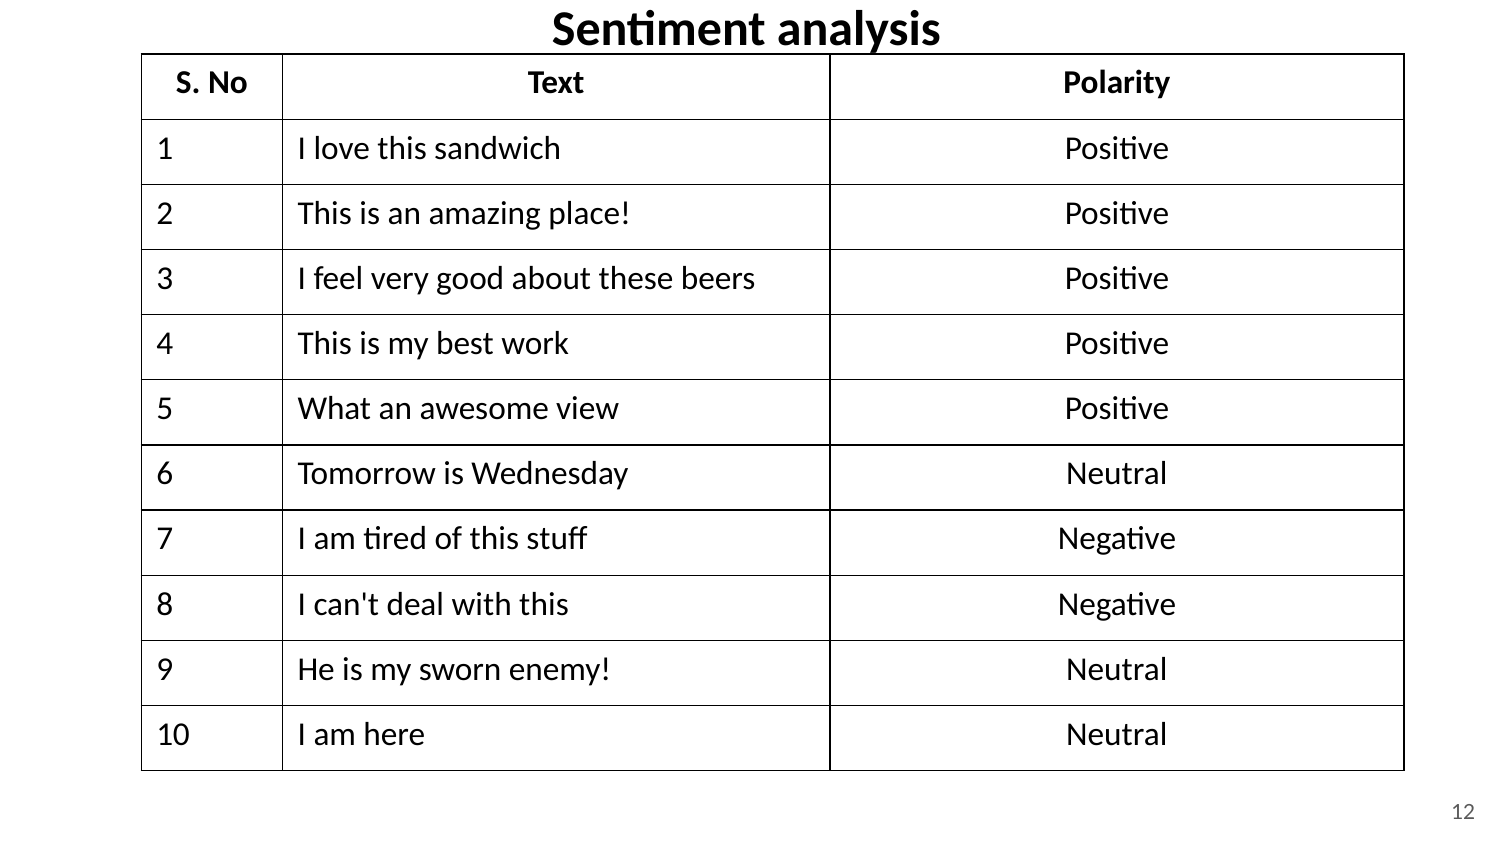

Sentiment analysis
| S. No | Text | Polarity |
| --- | --- | --- |
| 1 | I love this sandwich | Positive |
| 2 | This is an amazing place! | Positive |
| 3 | I feel very good about these beers | Positive |
| 4 | This is my best work | Positive |
| 5 | What an awesome view | Positive |
| 6 | Tomorrow is Wednesday | Neutral |
| 7 | I am tired of this stuff | Negative |
| 8 | I can't deal with this | Negative |
| 9 | He is my sworn enemy! | Neutral |
| 10 | I am here | Neutral |
12